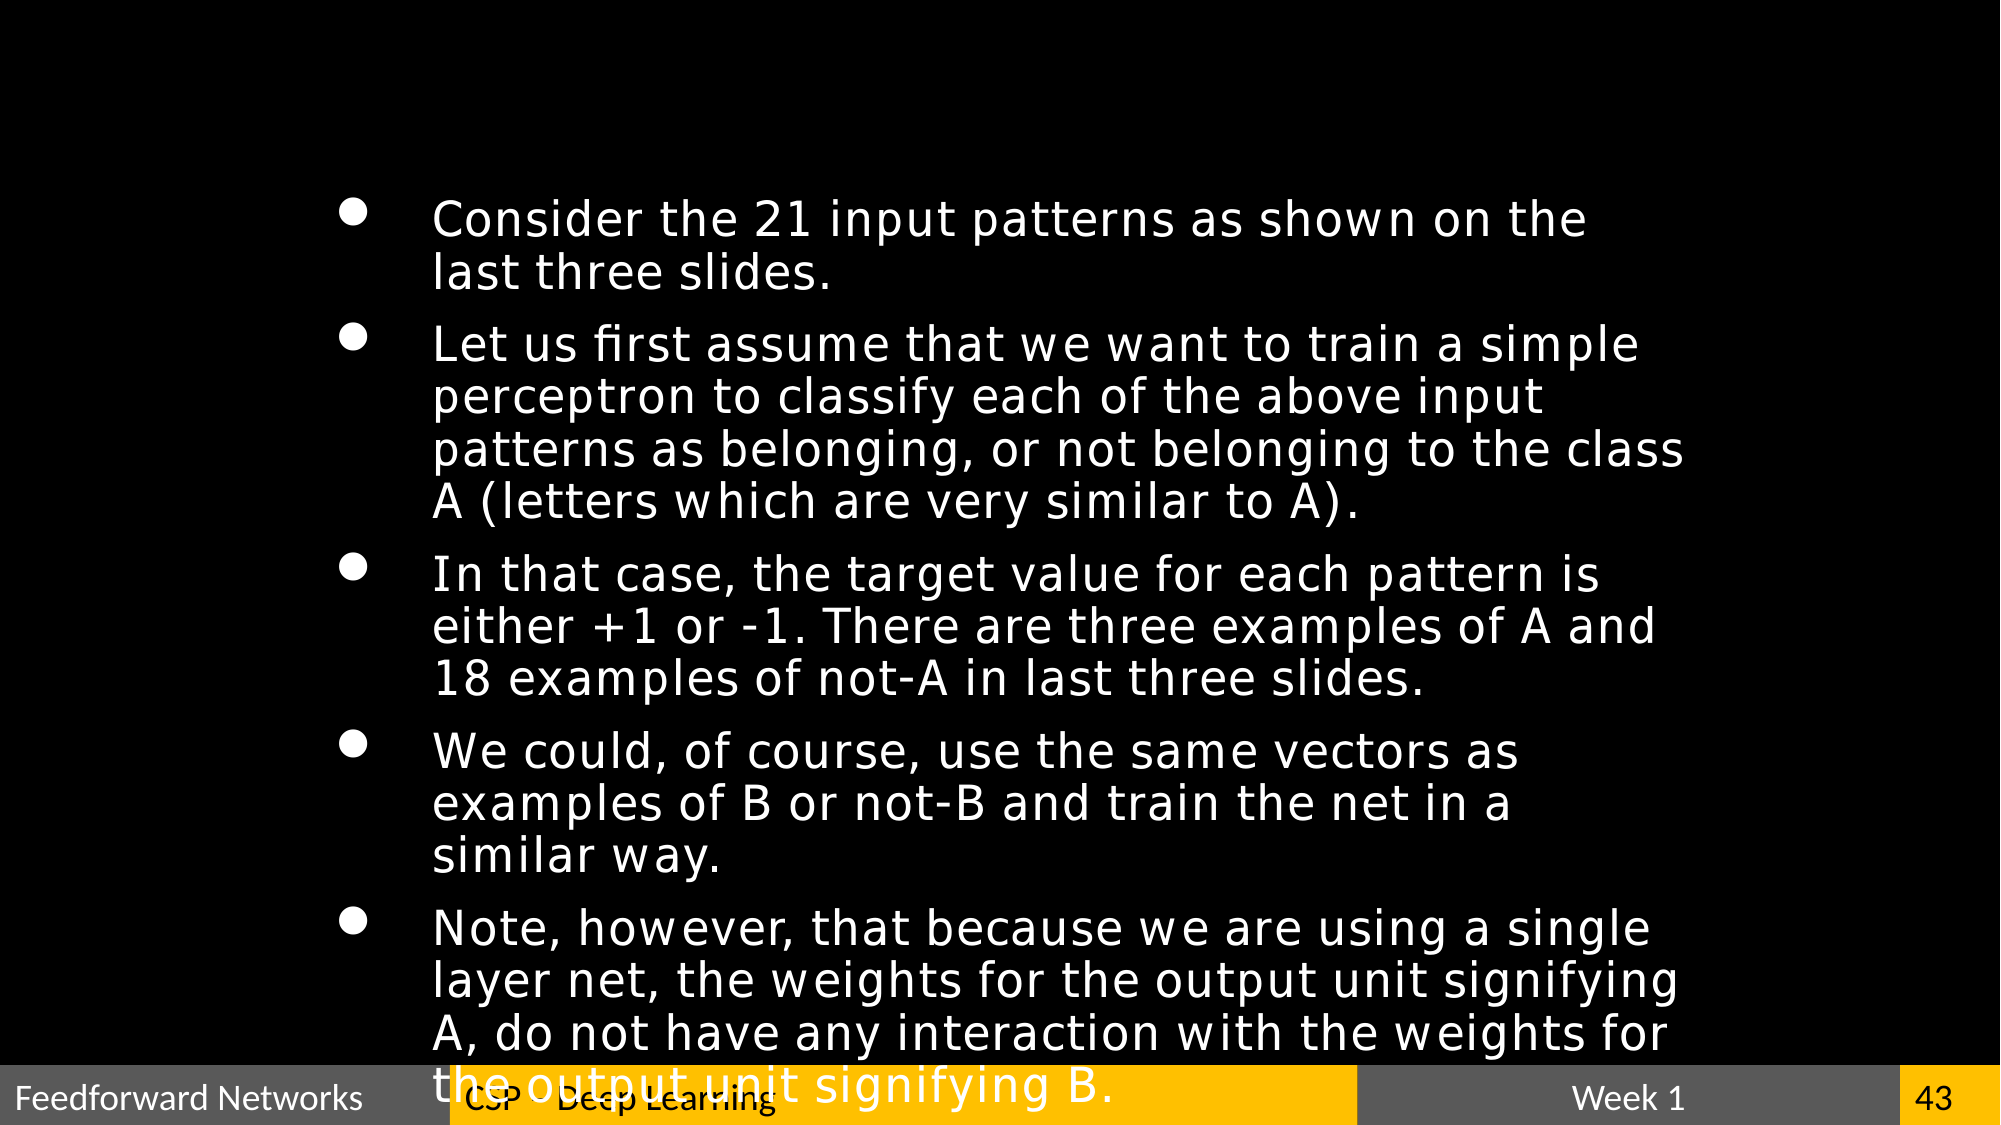

A Perceptron to classify letters from
different fonts: one  output class
Consider the 21 input patterns as shown on the last three slides.
Let us first assume that we want to train a simple perceptron to classify each of the above input patterns as belonging, or not belonging to the class A (letters which are very similar to A).
In that case, the target value for each pattern is either +1 or -1. There are three examples of A and 18 examples of not-A in last three slides.
We could, of course, use the same vectors as examples of B or not-B and train the net in a similar way.
Note, however, that because we are using a single layer net, the weights for the output unit signifying A, do not have any interaction with the weights for the output unit signifying B.